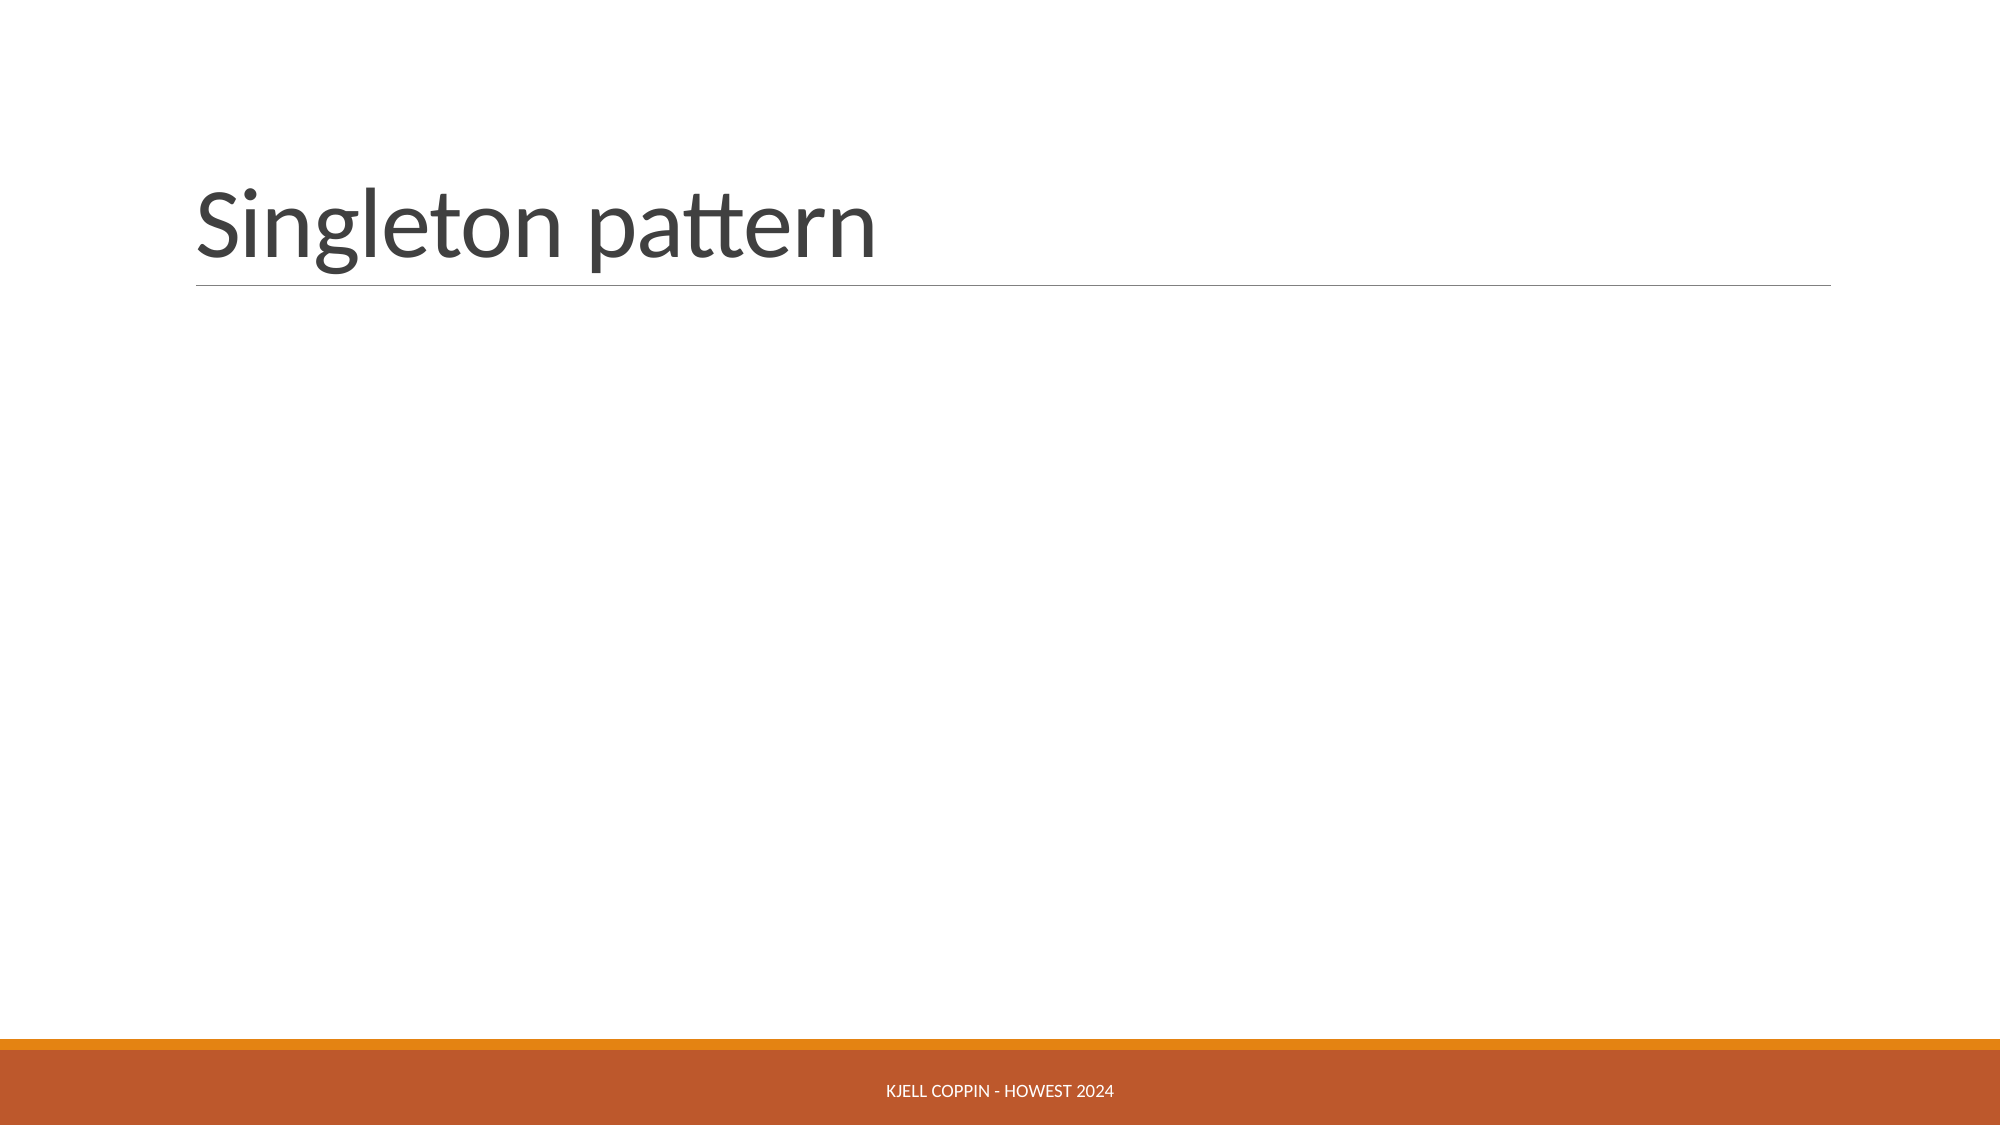

# Singleton pattern

Kjell Coppin - Howest 2024